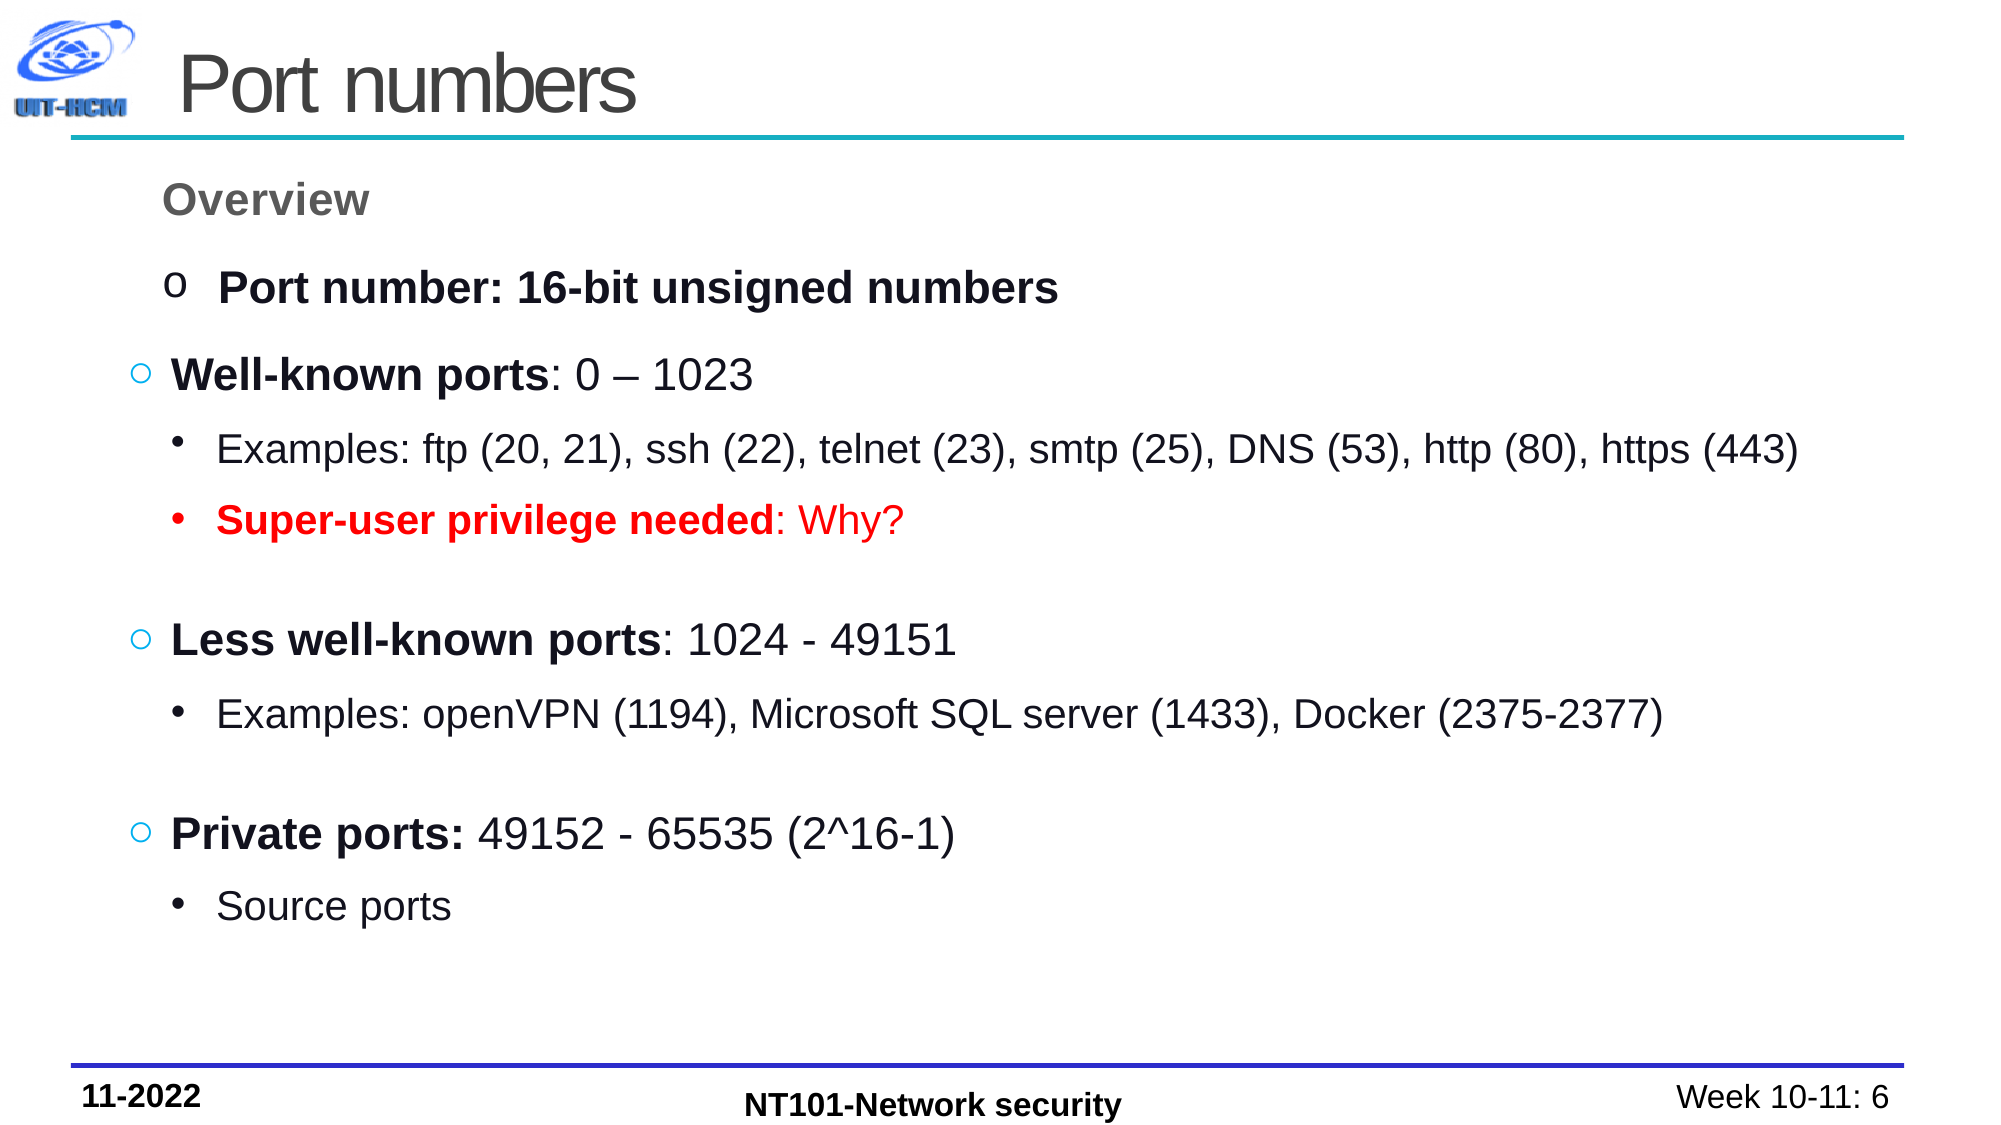

# Port numbers
Overview
Port number: 16-bit unsigned numbers
Well-known ports: 0 – 1023
Examples: ftp (20, 21), ssh (22), telnet (23), smtp (25), DNS (53), http (80), https (443)
Super-user privilege needed: Why?

Less well-known ports: 1024 - 49151
Examples: openVPN (1194), Microsoft SQL server (1433), Docker (2375-2377)

Private ports: 49152 - 65535 (2^16-1)
Source ports